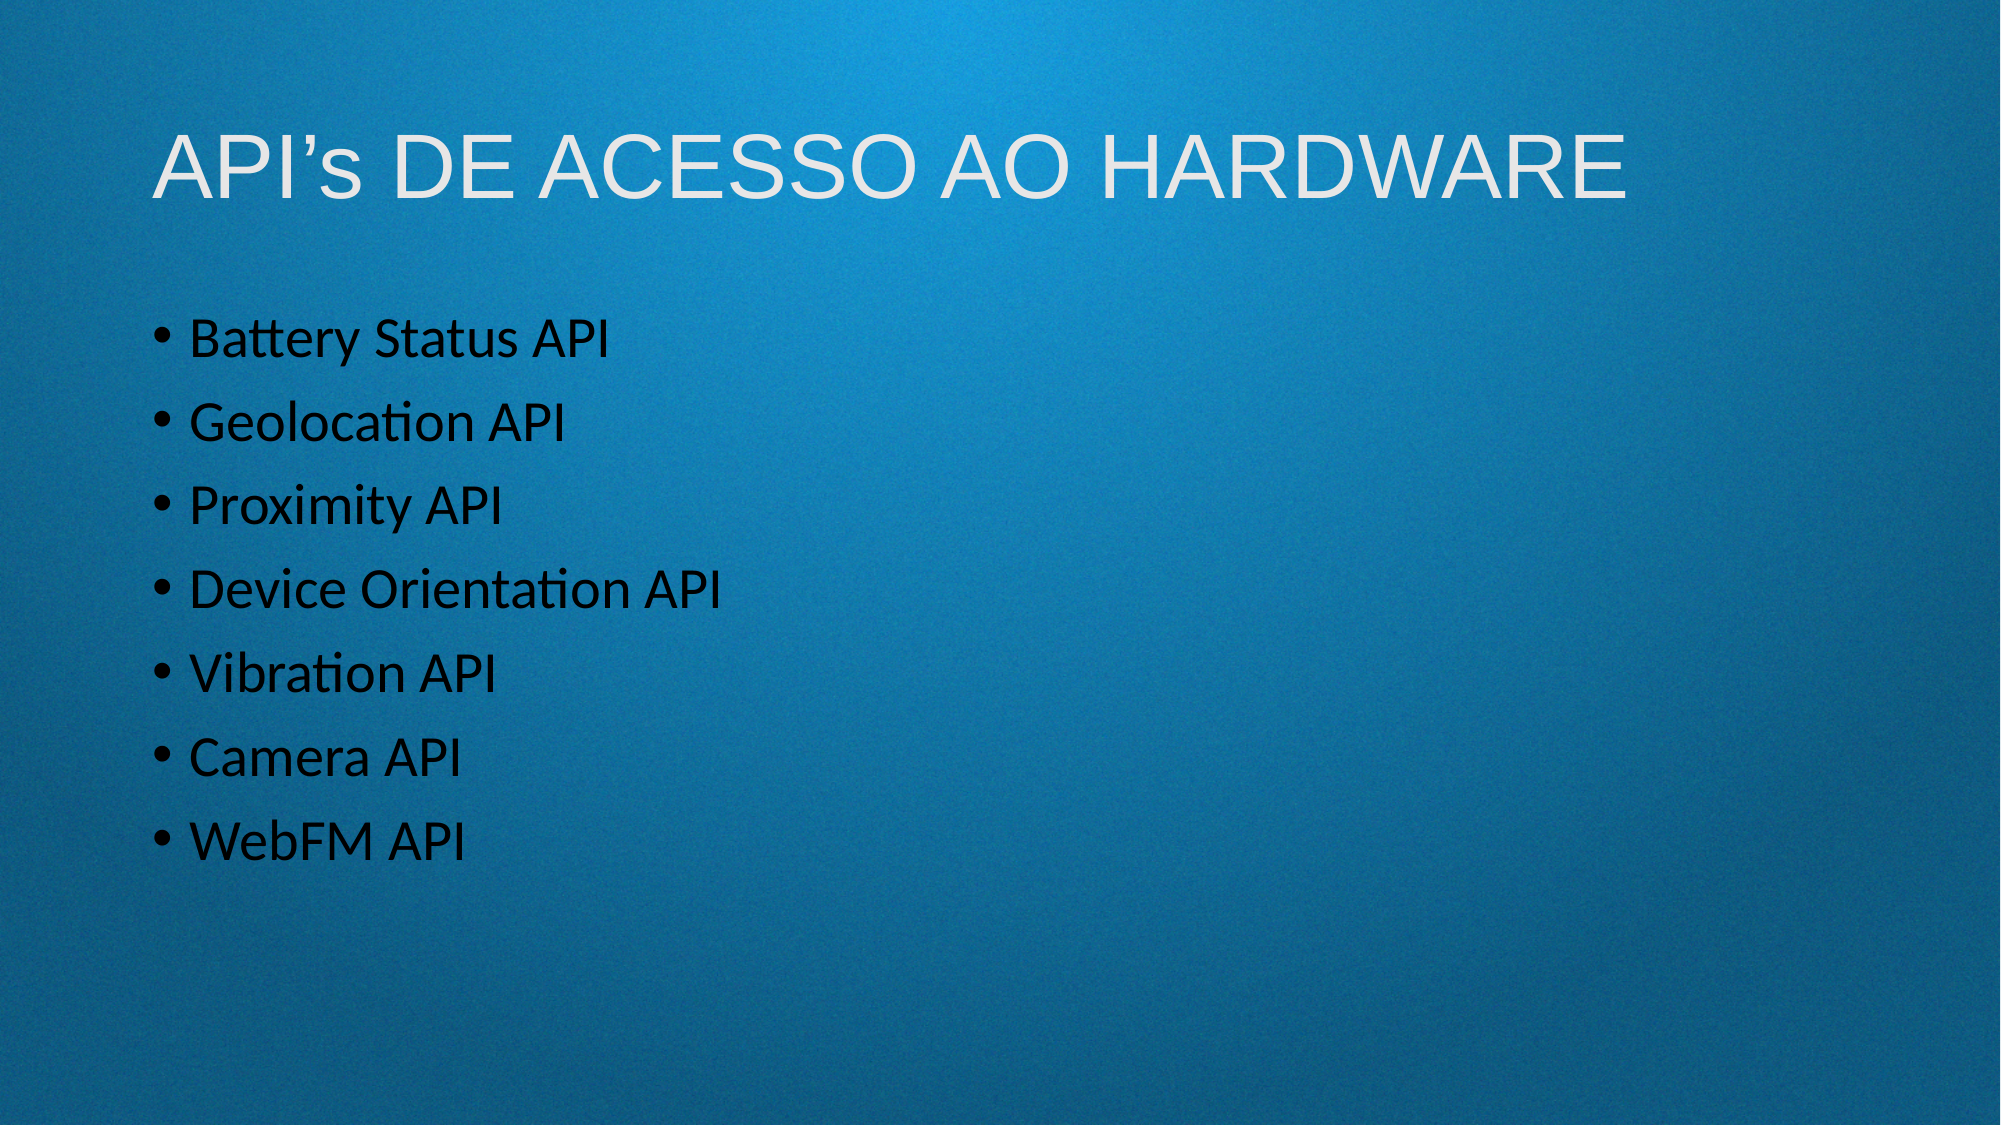

# API’s DE ACESSO AO HARDWARE
Battery Status API
Geolocation API
Proximity API
Device Orientation API
Vibration API
Camera API
WebFM API